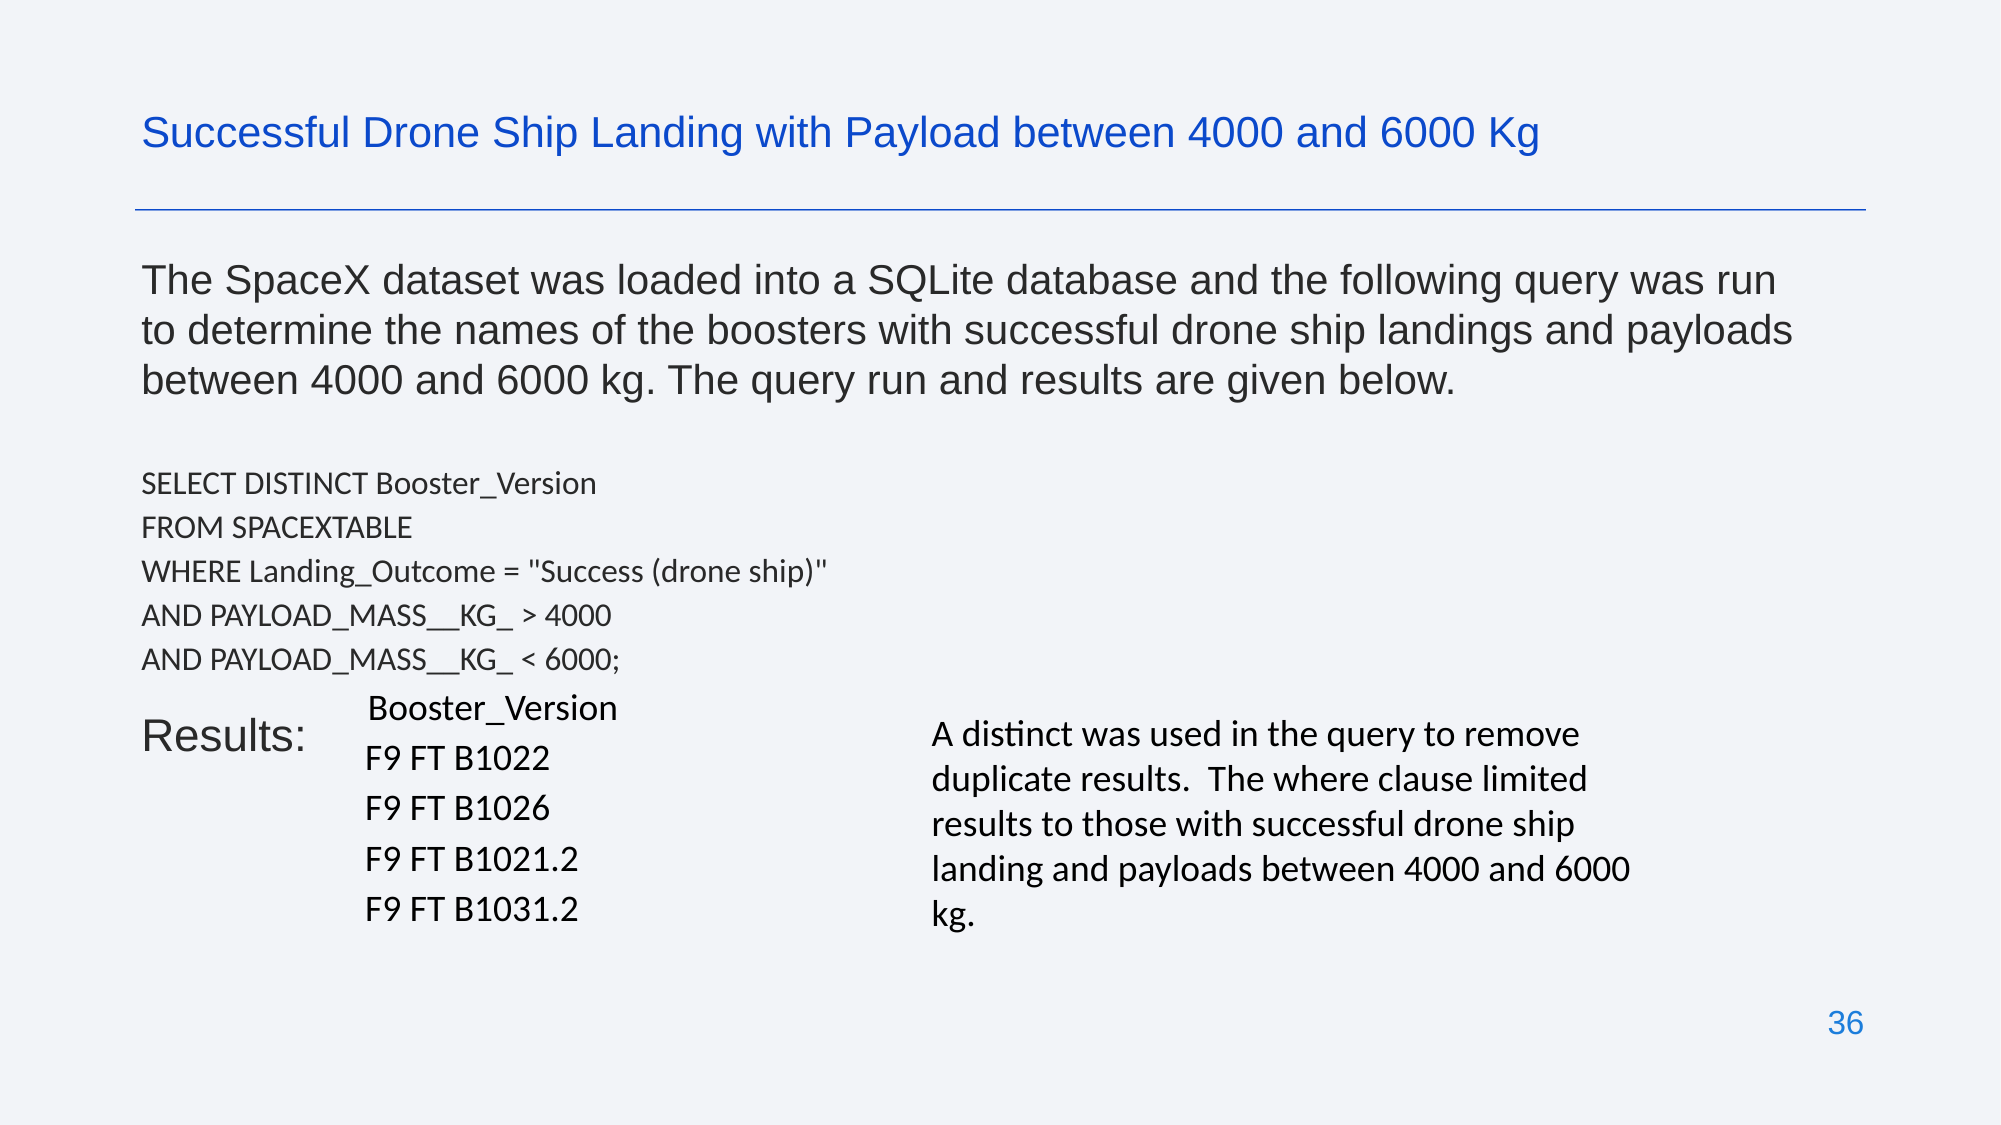

Successful Drone Ship Landing with Payload between 4000 and 6000 Kg
The SpaceX dataset was loaded into a SQLite database and the following query was run to determine the names of the boosters with successful drone ship landings and payloads between 4000 and 6000 kg. The query run and results are given below.

SELECT DISTINCT Booster_Version
FROM SPACEXTABLE
WHERE Landing_Outcome = "Success (drone ship)"
AND PAYLOAD_MASS__KG_ > 4000
AND PAYLOAD_MASS__KG_ < 6000;
Results:

| Booster\_Version |
| --- |
| F9 FT B1022 |
| F9 FT B1026 |
| F9 FT B1021.2 |
| F9 FT B1031.2 |
A distinct was used in the query to remove duplicate results.  The where clause limited results to those with successful drone ship landing and payloads between 4000 and 6000 kg.
36